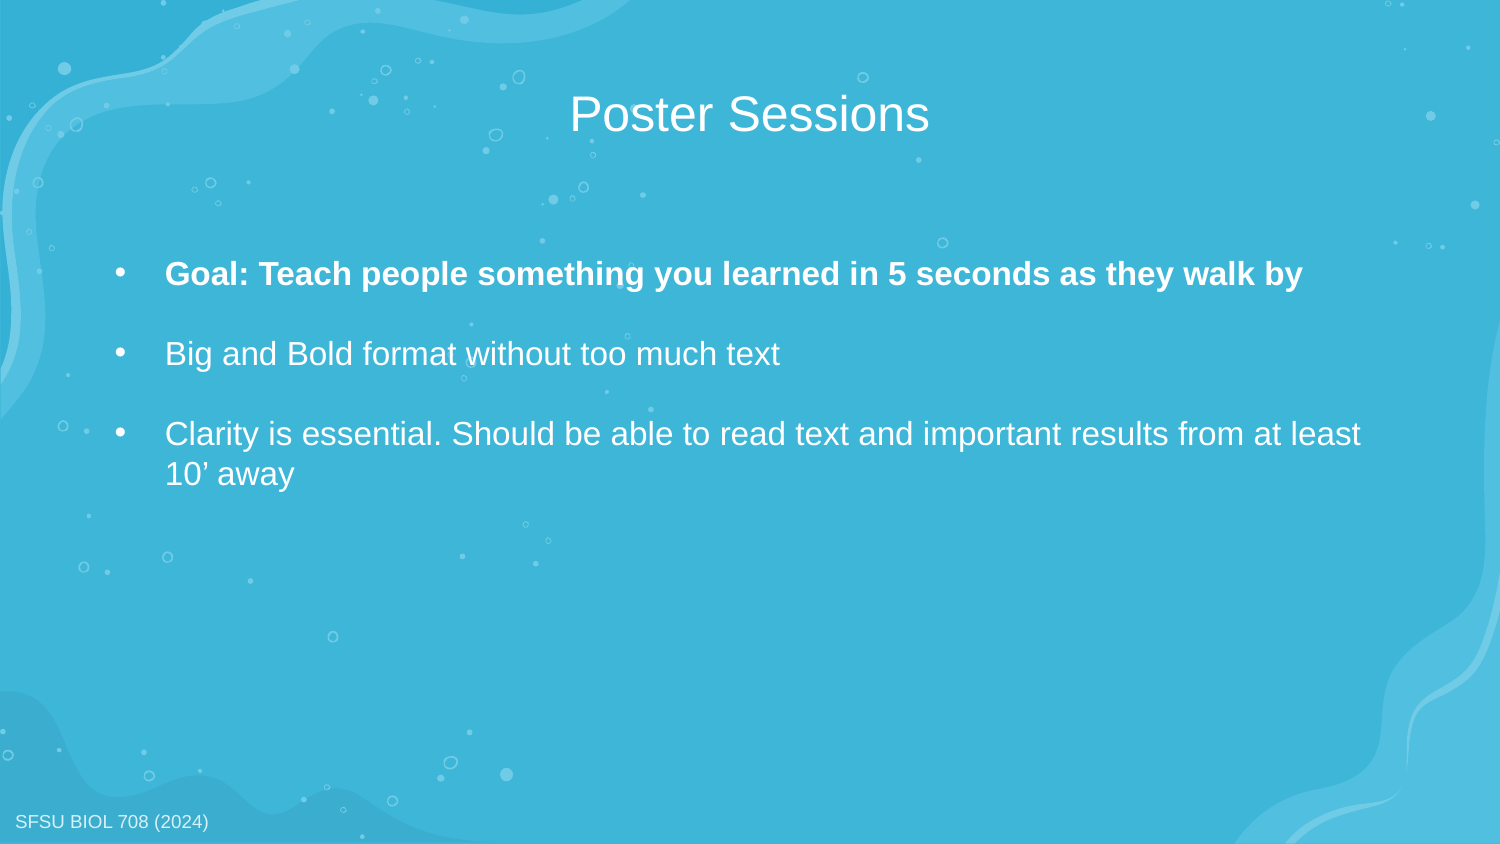

# Poster Sessions

Goal: Teach people something you learned in 5 seconds as they walk by

Big and Bold format without too much text

Clarity is essential. Should be able to read text and important results from at least 10’ away

SFSU BIOL 708 (2024)